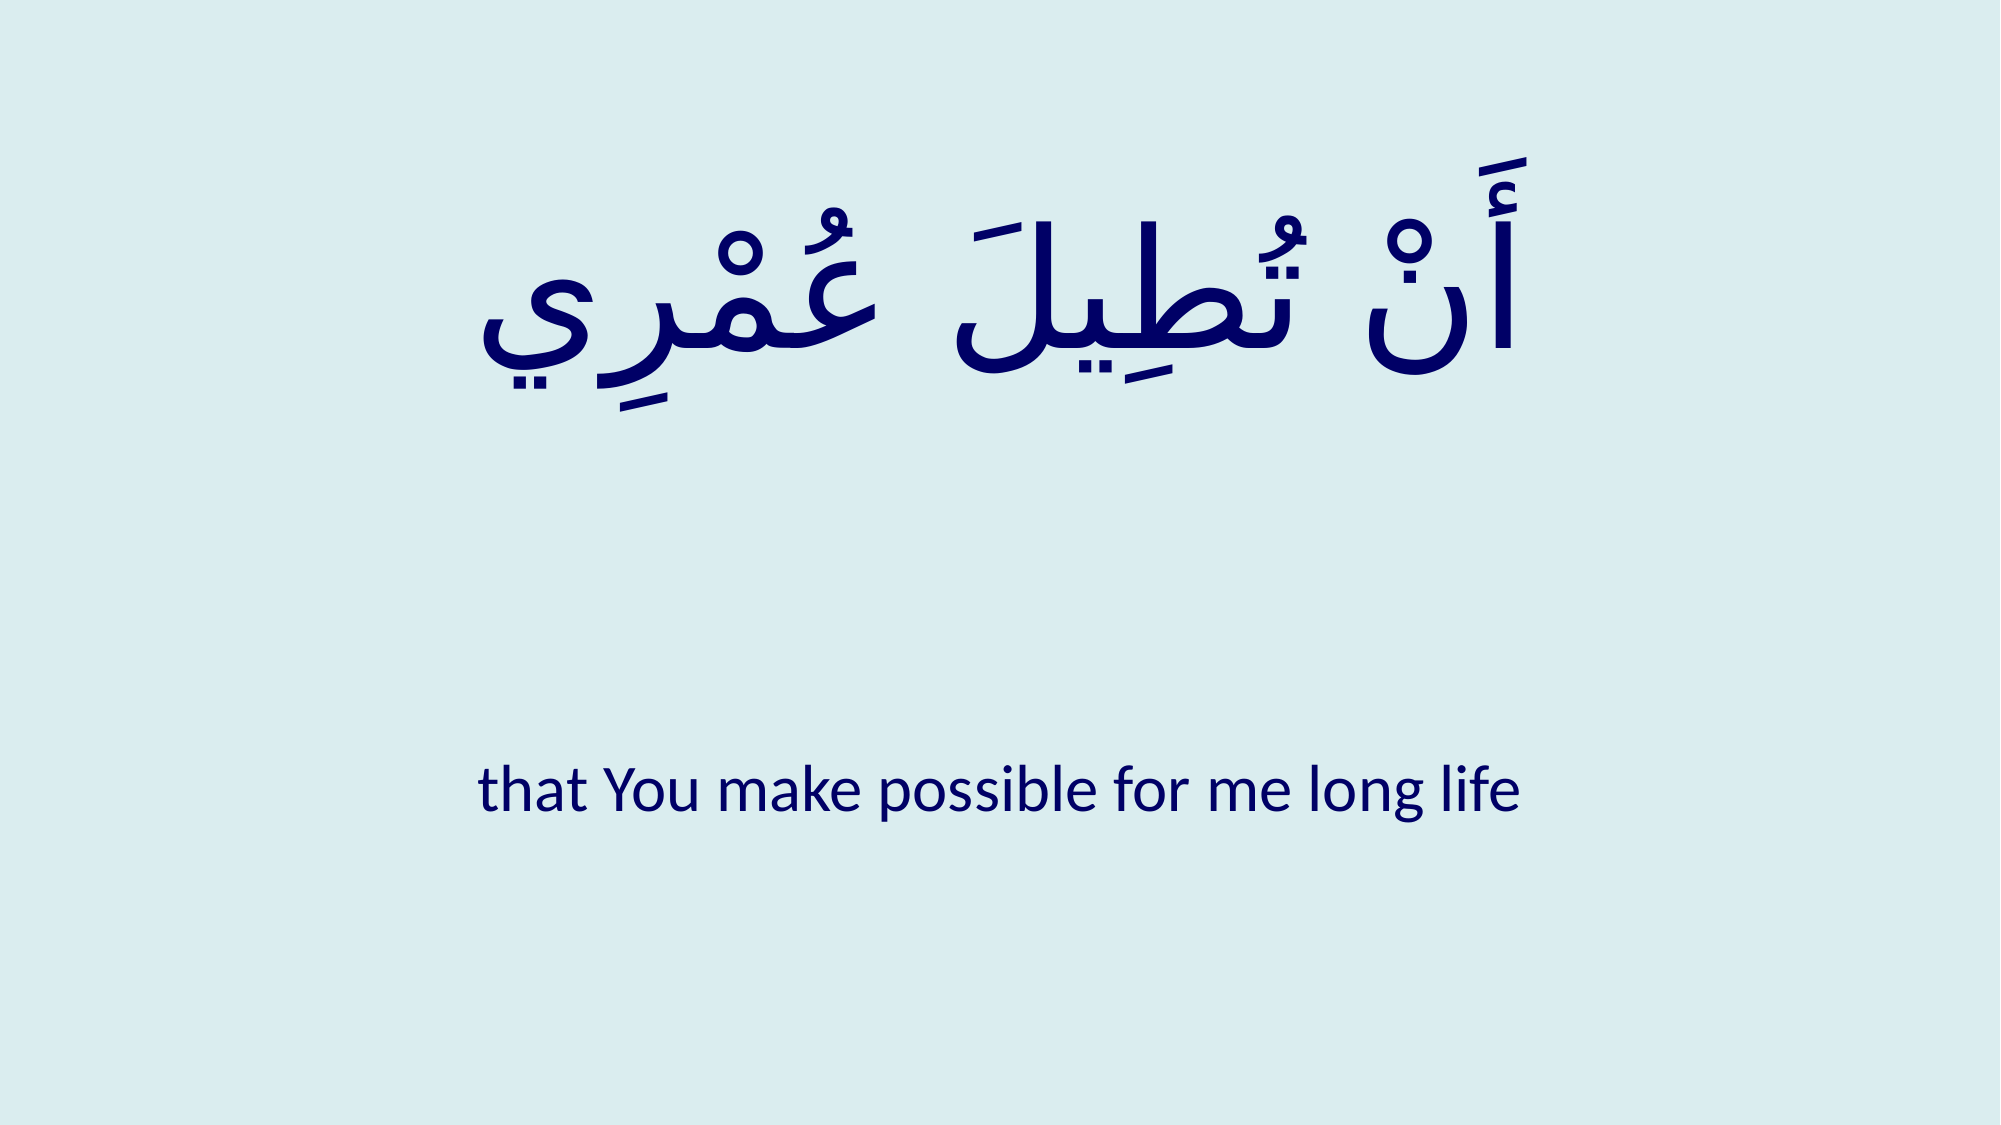

# أَنْ تُطِيلَ عُمْرِي
that You make possible for me long life